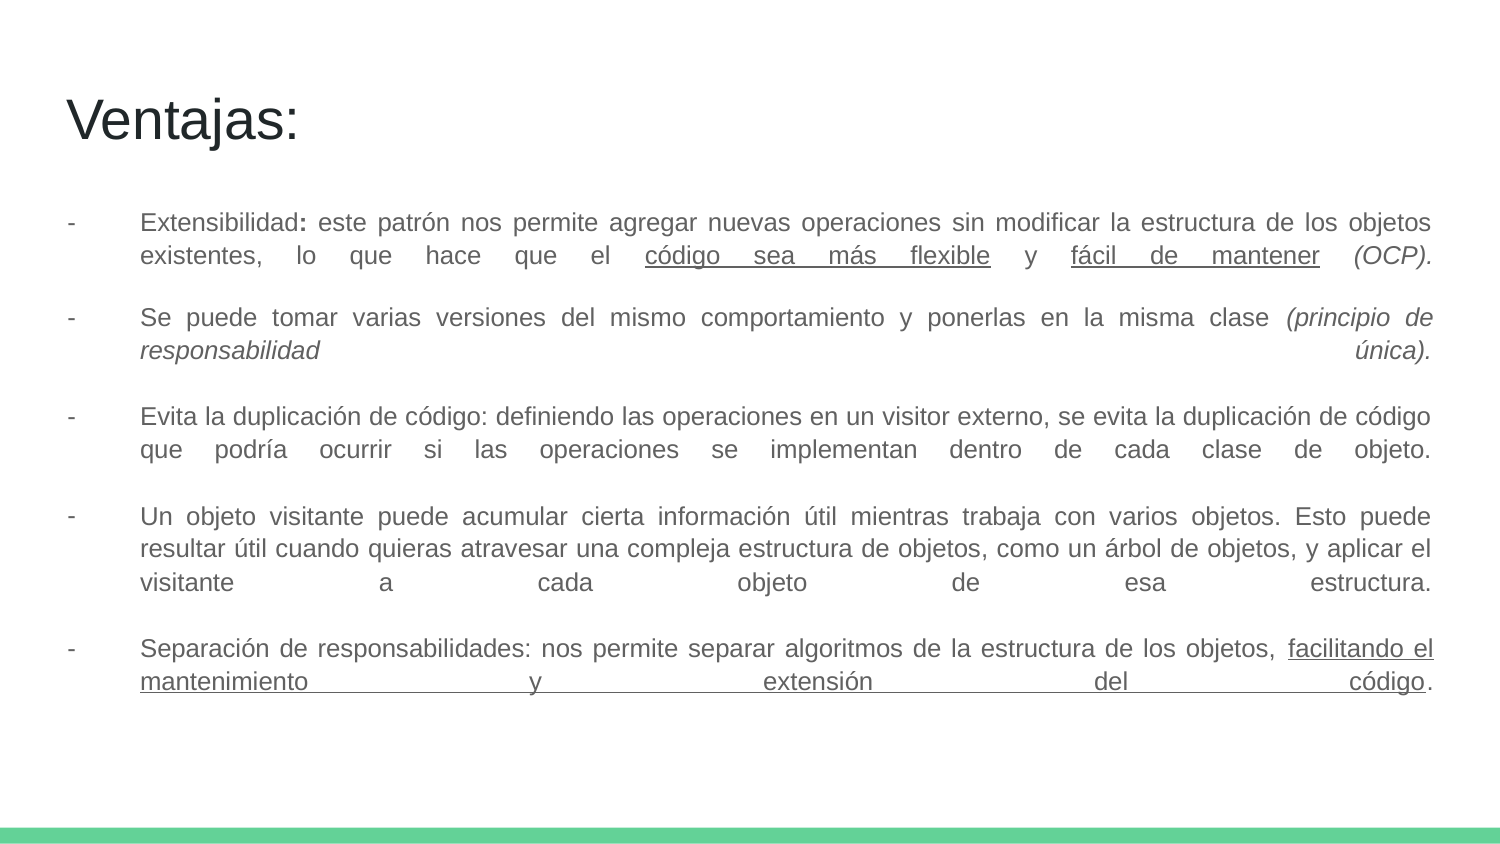

# Ventajas:
Extensibilidad: este patrón nos permite agregar nuevas operaciones sin modificar la estructura de los objetos existentes, lo que hace que el código sea más flexible y fácil de mantener (OCP).
Se puede tomar varias versiones del mismo comportamiento y ponerlas en la misma clase (principio de responsabilidad única).
Evita la duplicación de código: definiendo las operaciones en un visitor externo, se evita la duplicación de código que podría ocurrir si las operaciones se implementan dentro de cada clase de objeto.
Un objeto visitante puede acumular cierta información útil mientras trabaja con varios objetos. Esto puede resultar útil cuando quieras atravesar una compleja estructura de objetos, como un árbol de objetos, y aplicar el visitante a cada objeto de esa estructura.
Separación de responsabilidades: nos permite separar algoritmos de la estructura de los objetos, facilitando el mantenimiento y extensión del código.